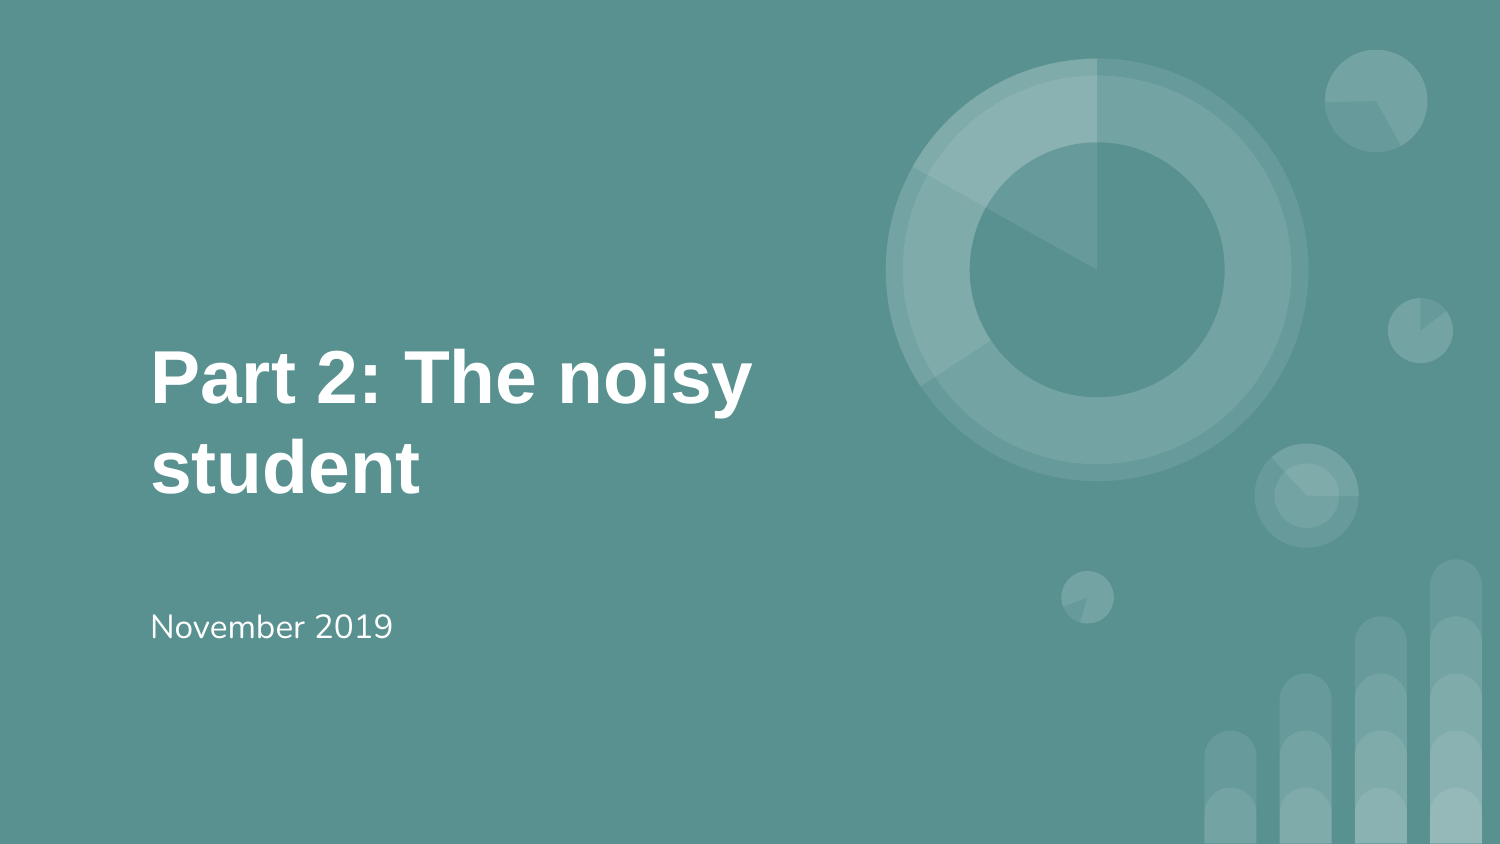

# Part 2: The noisy student
November 2019